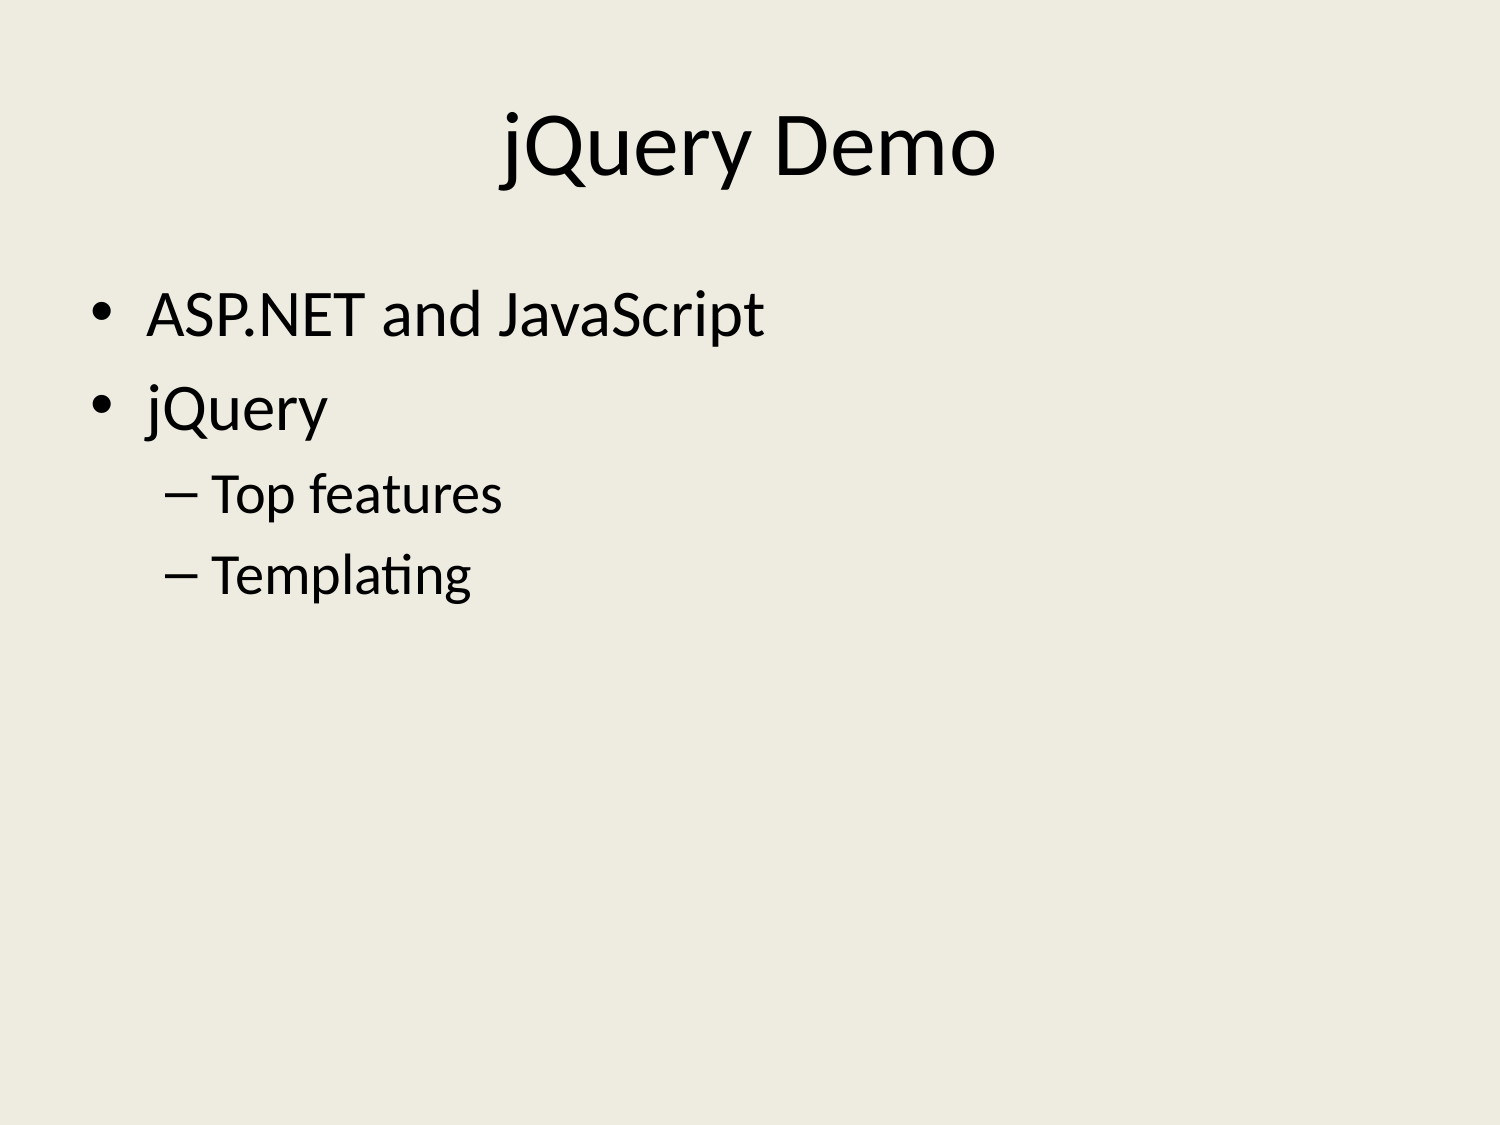

# jQuery Demo
ASP.NET and JavaScript
jQuery
Top features
Templating